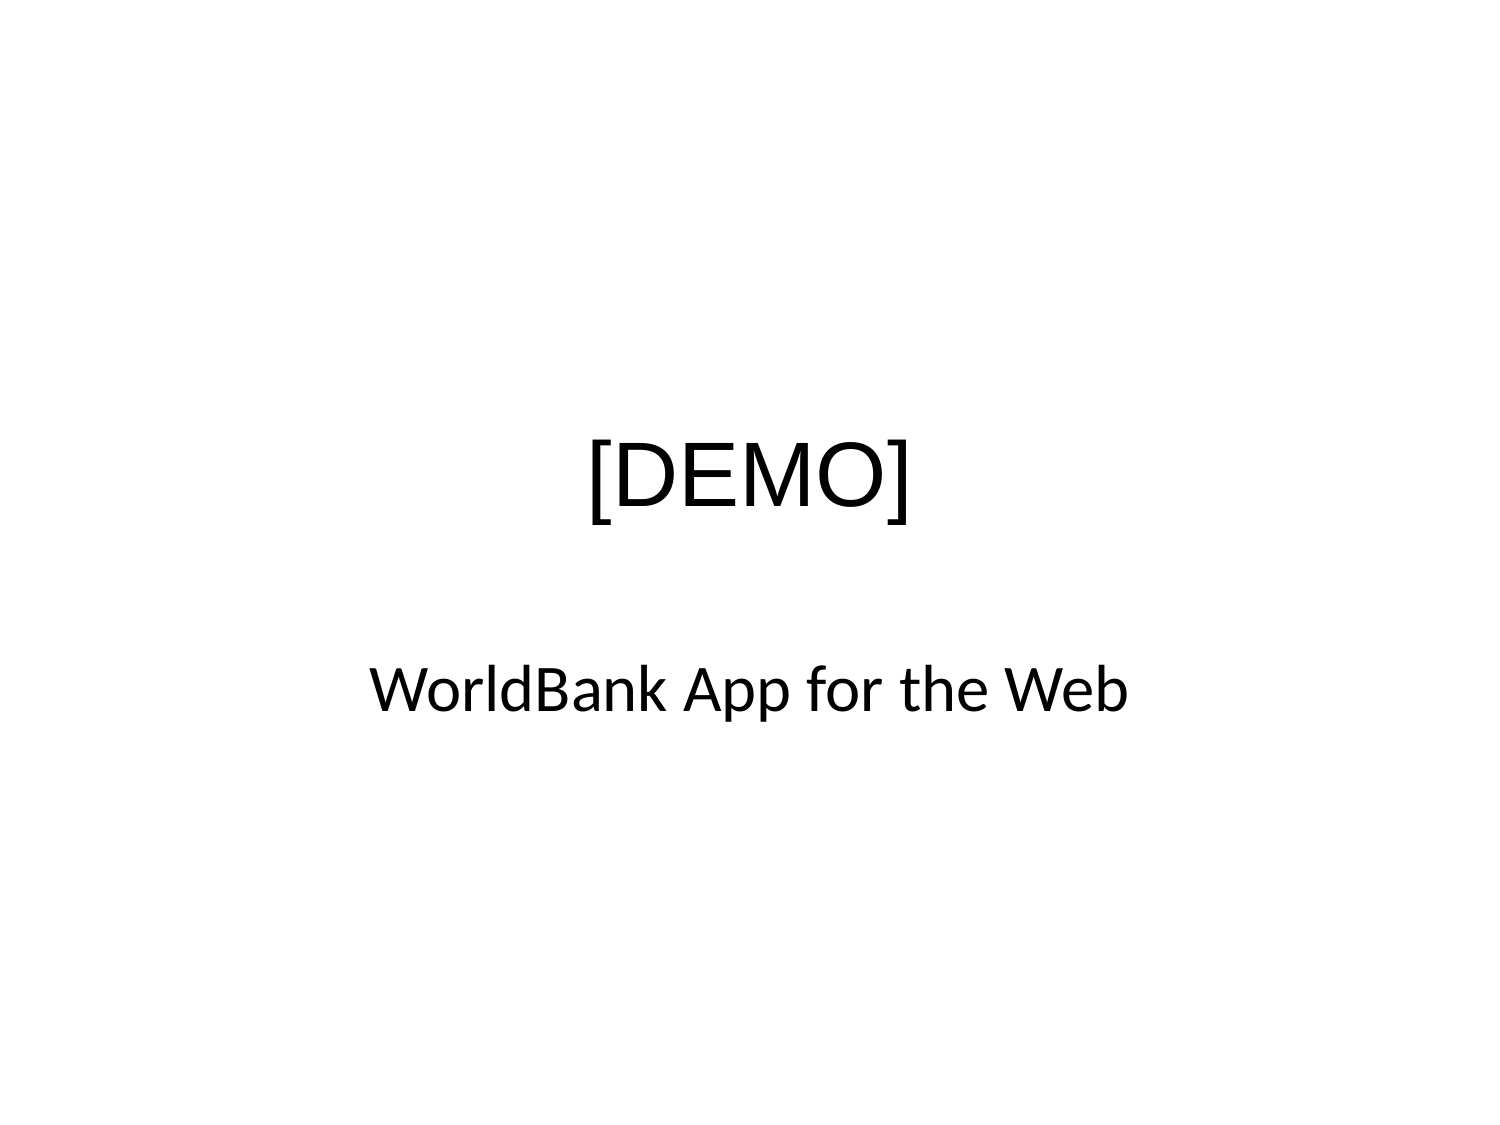

# [DEMO]
WorldBank App for the Web